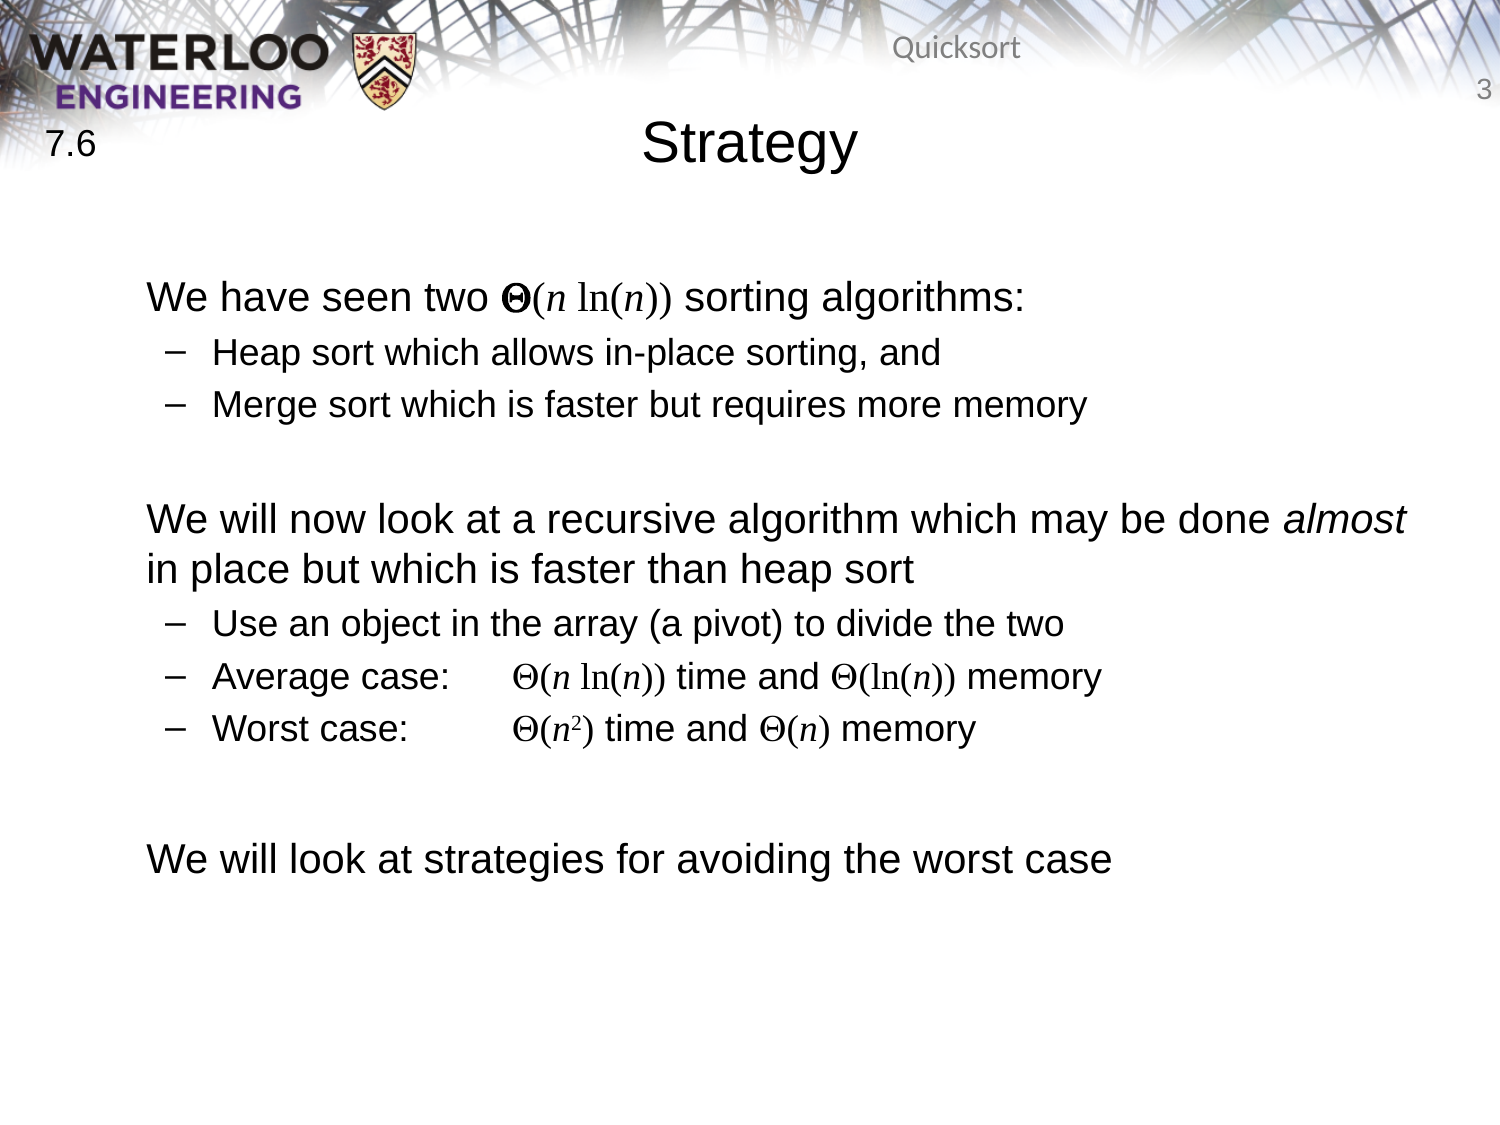

# Strategy
7.6
	We have seen two Θ(n ln(n)) sorting algorithms:
Heap sort which allows in-place sorting, and
Merge sort which is faster but requires more memory

	We will now look at a recursive algorithm which may be done almost in place but which is faster than heap sort
Use an object in the array (a pivot) to divide the two
Average case:	Θ(n ln(n)) time and Θ(ln(n)) memory
Worst case:	Θ(n2) time and Θ(n) memory

	We will look at strategies for avoiding the worst case